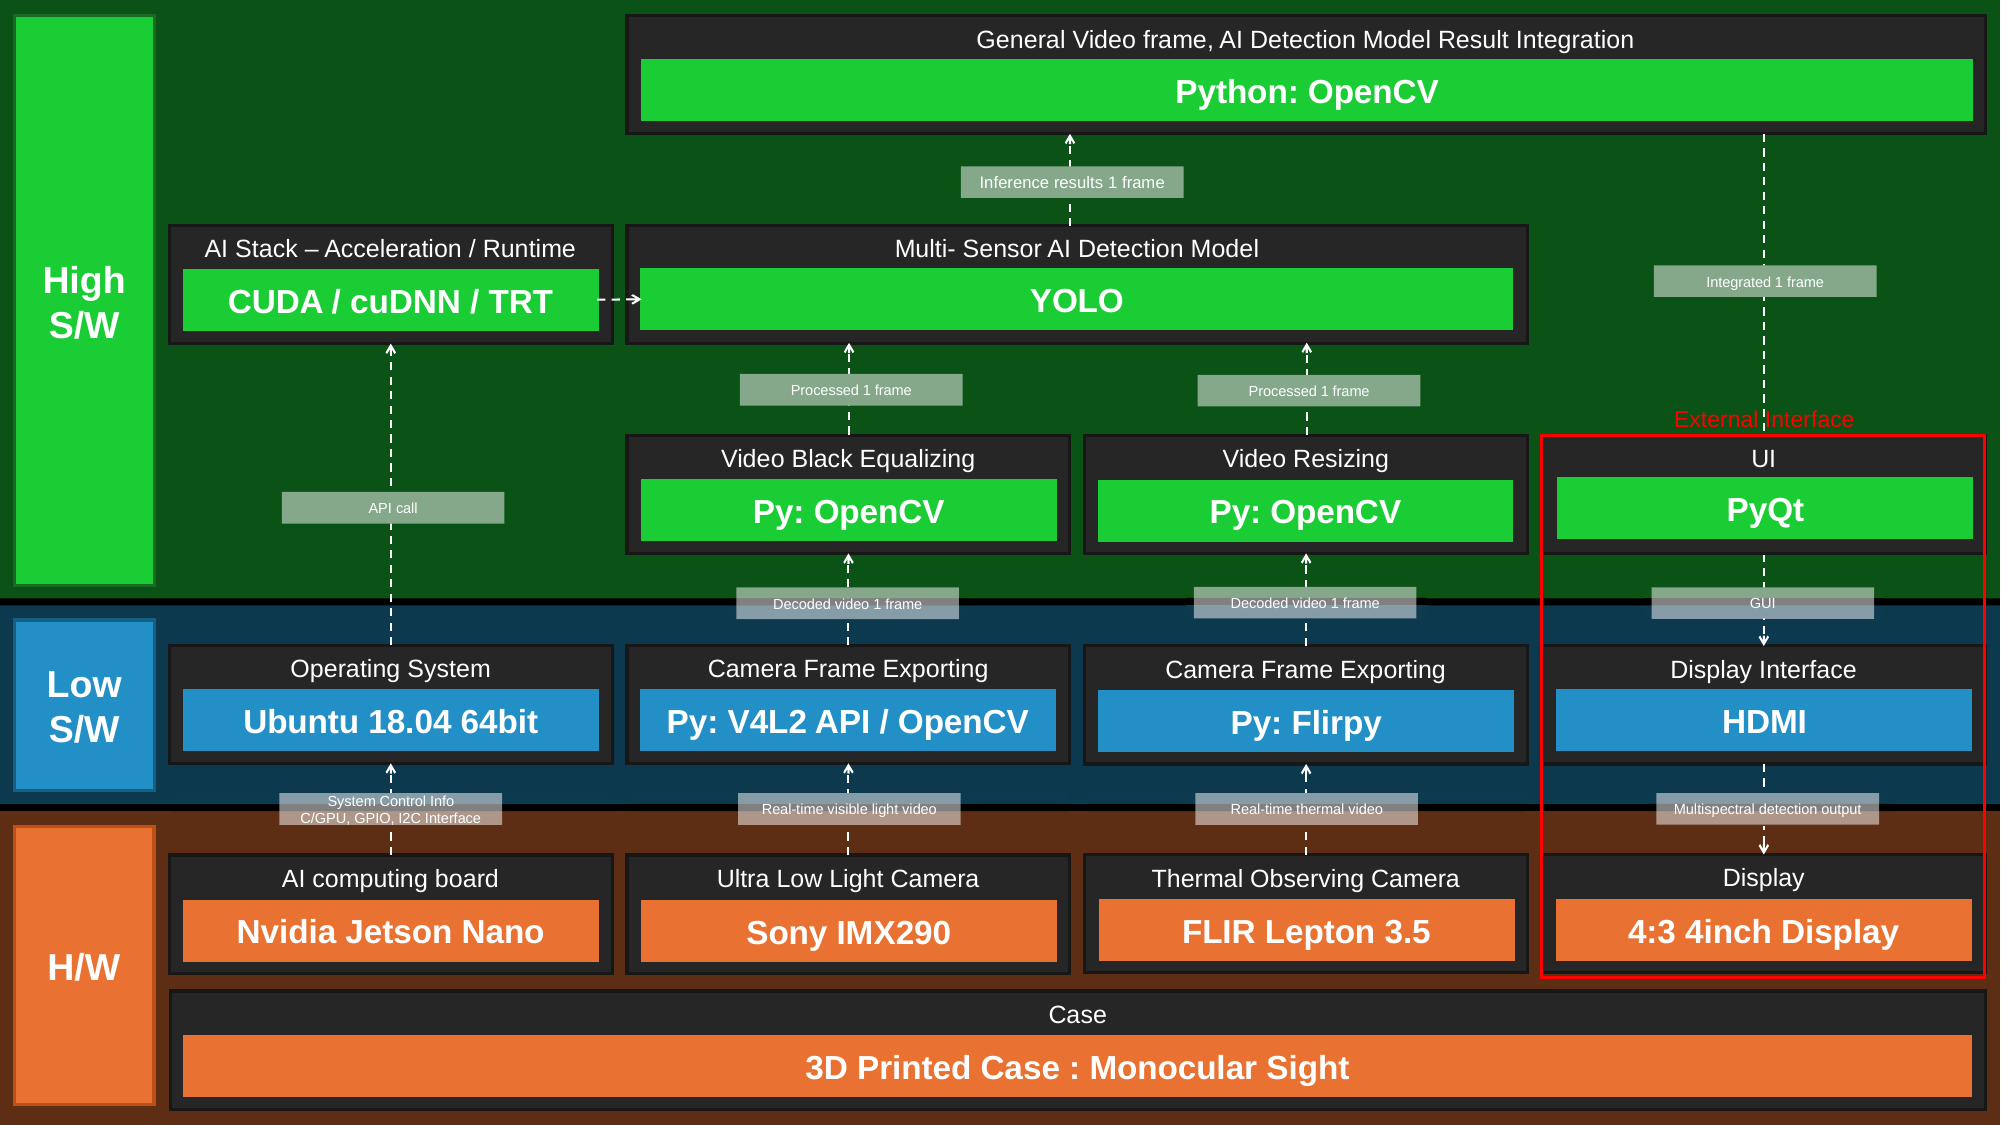

High
S/W
General Video frame, AI Detection Model Result Integration
Python: OpenCV
Inference results 1 frame

AI Stack – Acceleration / Runtime
Multi- Sensor AI Detection Model
Integrated 1 frame

YOLO
CUDA / cuDNN / TRT
Processed 1 frame

Processed 1 frame

External Interface
Video Resizing
UI
Video Black Equalizing

PyQt
Py: OpenCV
Py: OpenCV
API call

Decoded video 1 frame

GUI

Decoded video 1 frame

Low
S/W
Operating System
Camera Frame Exporting
Camera Frame Exporting
Display Interface
Ubuntu 18.04 64bit
Py: V4L2 API / OpenCV
HDMI
Py: Flirpy

Multispectral detection output

System Control Info
C/GPU, GPIO, I2C Interface

Real-time visible light video

Real-time thermal video

H/W
Display
Thermal Observing Camera
AI computing board
Ultra Low Light Camera
4:3 4inch Display
FLIR Lepton 3.5
Nvidia Jetson Nano
Sony IMX290
Case
3D Printed Case : Monocular Sight